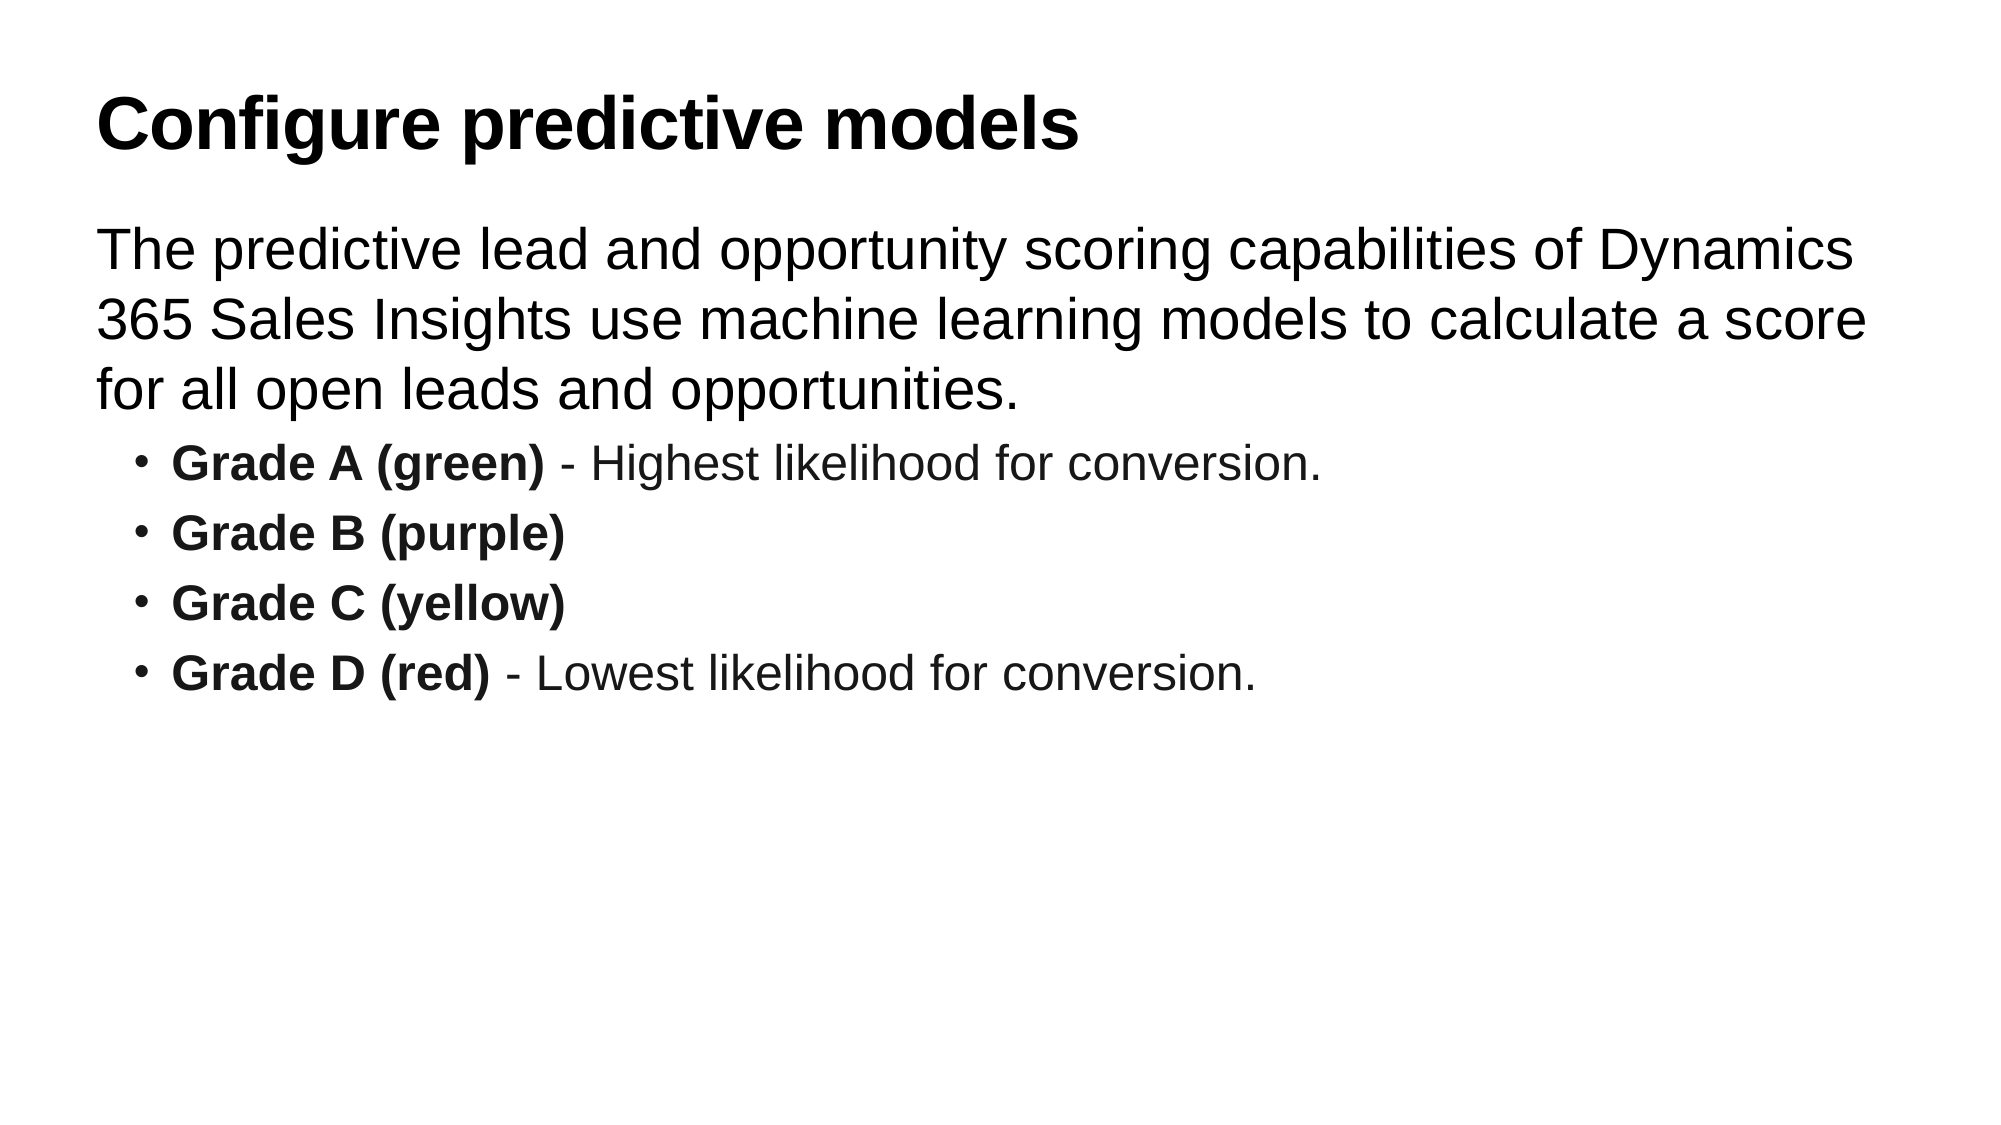

# Configure predictive models
The predictive lead and opportunity scoring capabilities of Dynamics 365 Sales Insights use machine learning models to calculate a score for all open leads and opportunities.
Grade A (green) - Highest likelihood for conversion.
Grade B (purple)
Grade C (yellow)
Grade D (red) - Lowest likelihood for conversion.